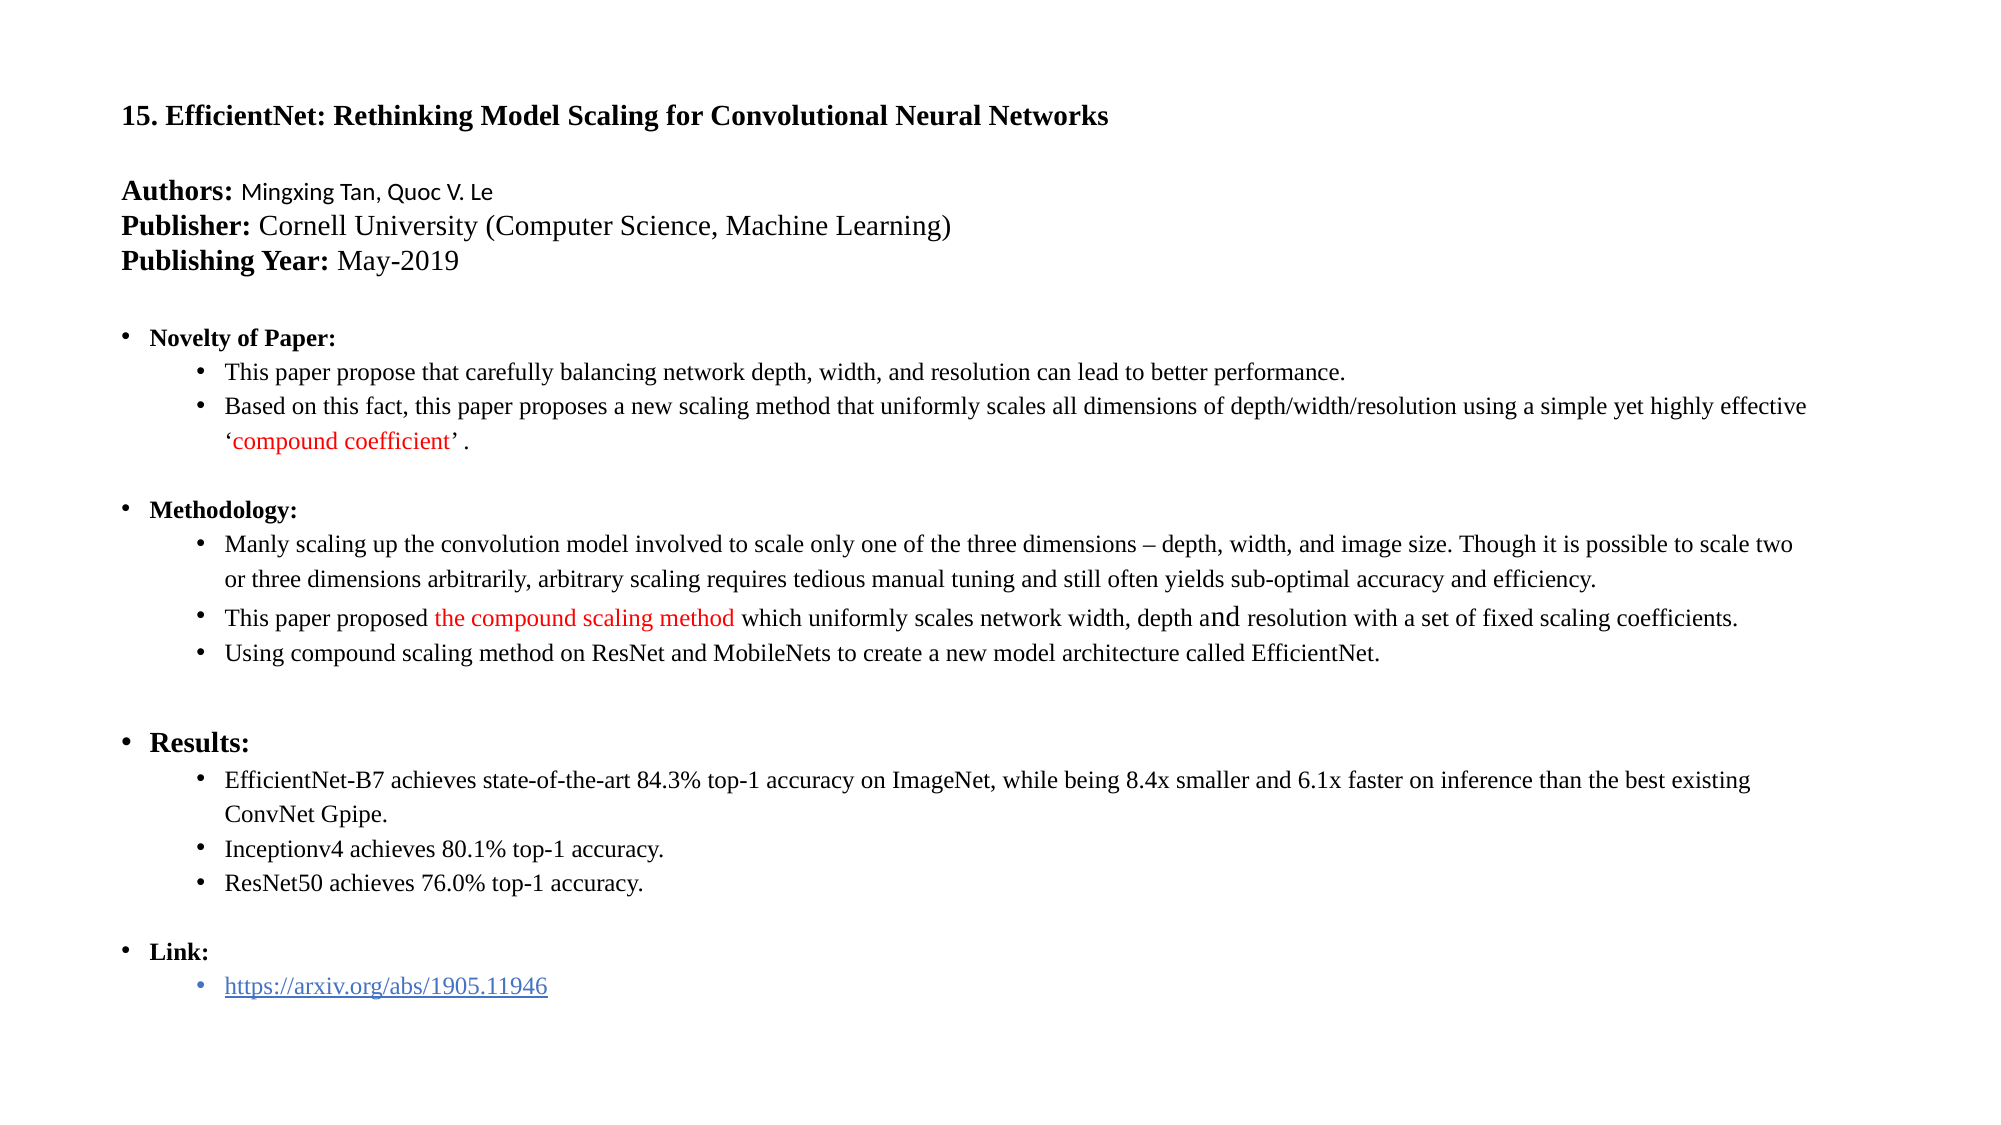

15. EfficientNet: Rethinking Model Scaling for Convolutional Neural Networks

Authors: Mingxing Tan, Quoc V. Le
Publisher: Cornell University (Computer Science, Machine Learning)
Publishing Year: May-2019

Novelty of Paper:
This paper propose that carefully balancing network depth, width, and resolution can lead to better performance.
Based on this fact, this paper proposes a new scaling method that uniformly scales all dimensions of depth/width/resolution using a simple yet highly effective ‘compound coefficient’ .

Methodology:
Manly scaling up the convolution model involved to scale only one of the three dimensions – depth, width, and image size. Though it is possible to scale two or three dimensions arbitrarily, arbitrary scaling requires tedious manual tuning and still often yields sub-optimal accuracy and efficiency.
This paper proposed the compound scaling method which uniformly scales network width, depth and resolution with a set of fixed scaling coefficients.
Using compound scaling method on ResNet and MobileNets to create a new model architecture called EfficientNet.

Results:
EfficientNet-B7 achieves state-of-the-art 84.3% top-1 accuracy on ImageNet, while being 8.4x smaller and 6.1x faster on inference than the best existing ConvNet Gpipe.
Inceptionv4 achieves 80.1% top-1 accuracy.
ResNet50 achieves 76.0% top-1 accuracy.

Link:
https://arxiv.org/abs/1905.11946